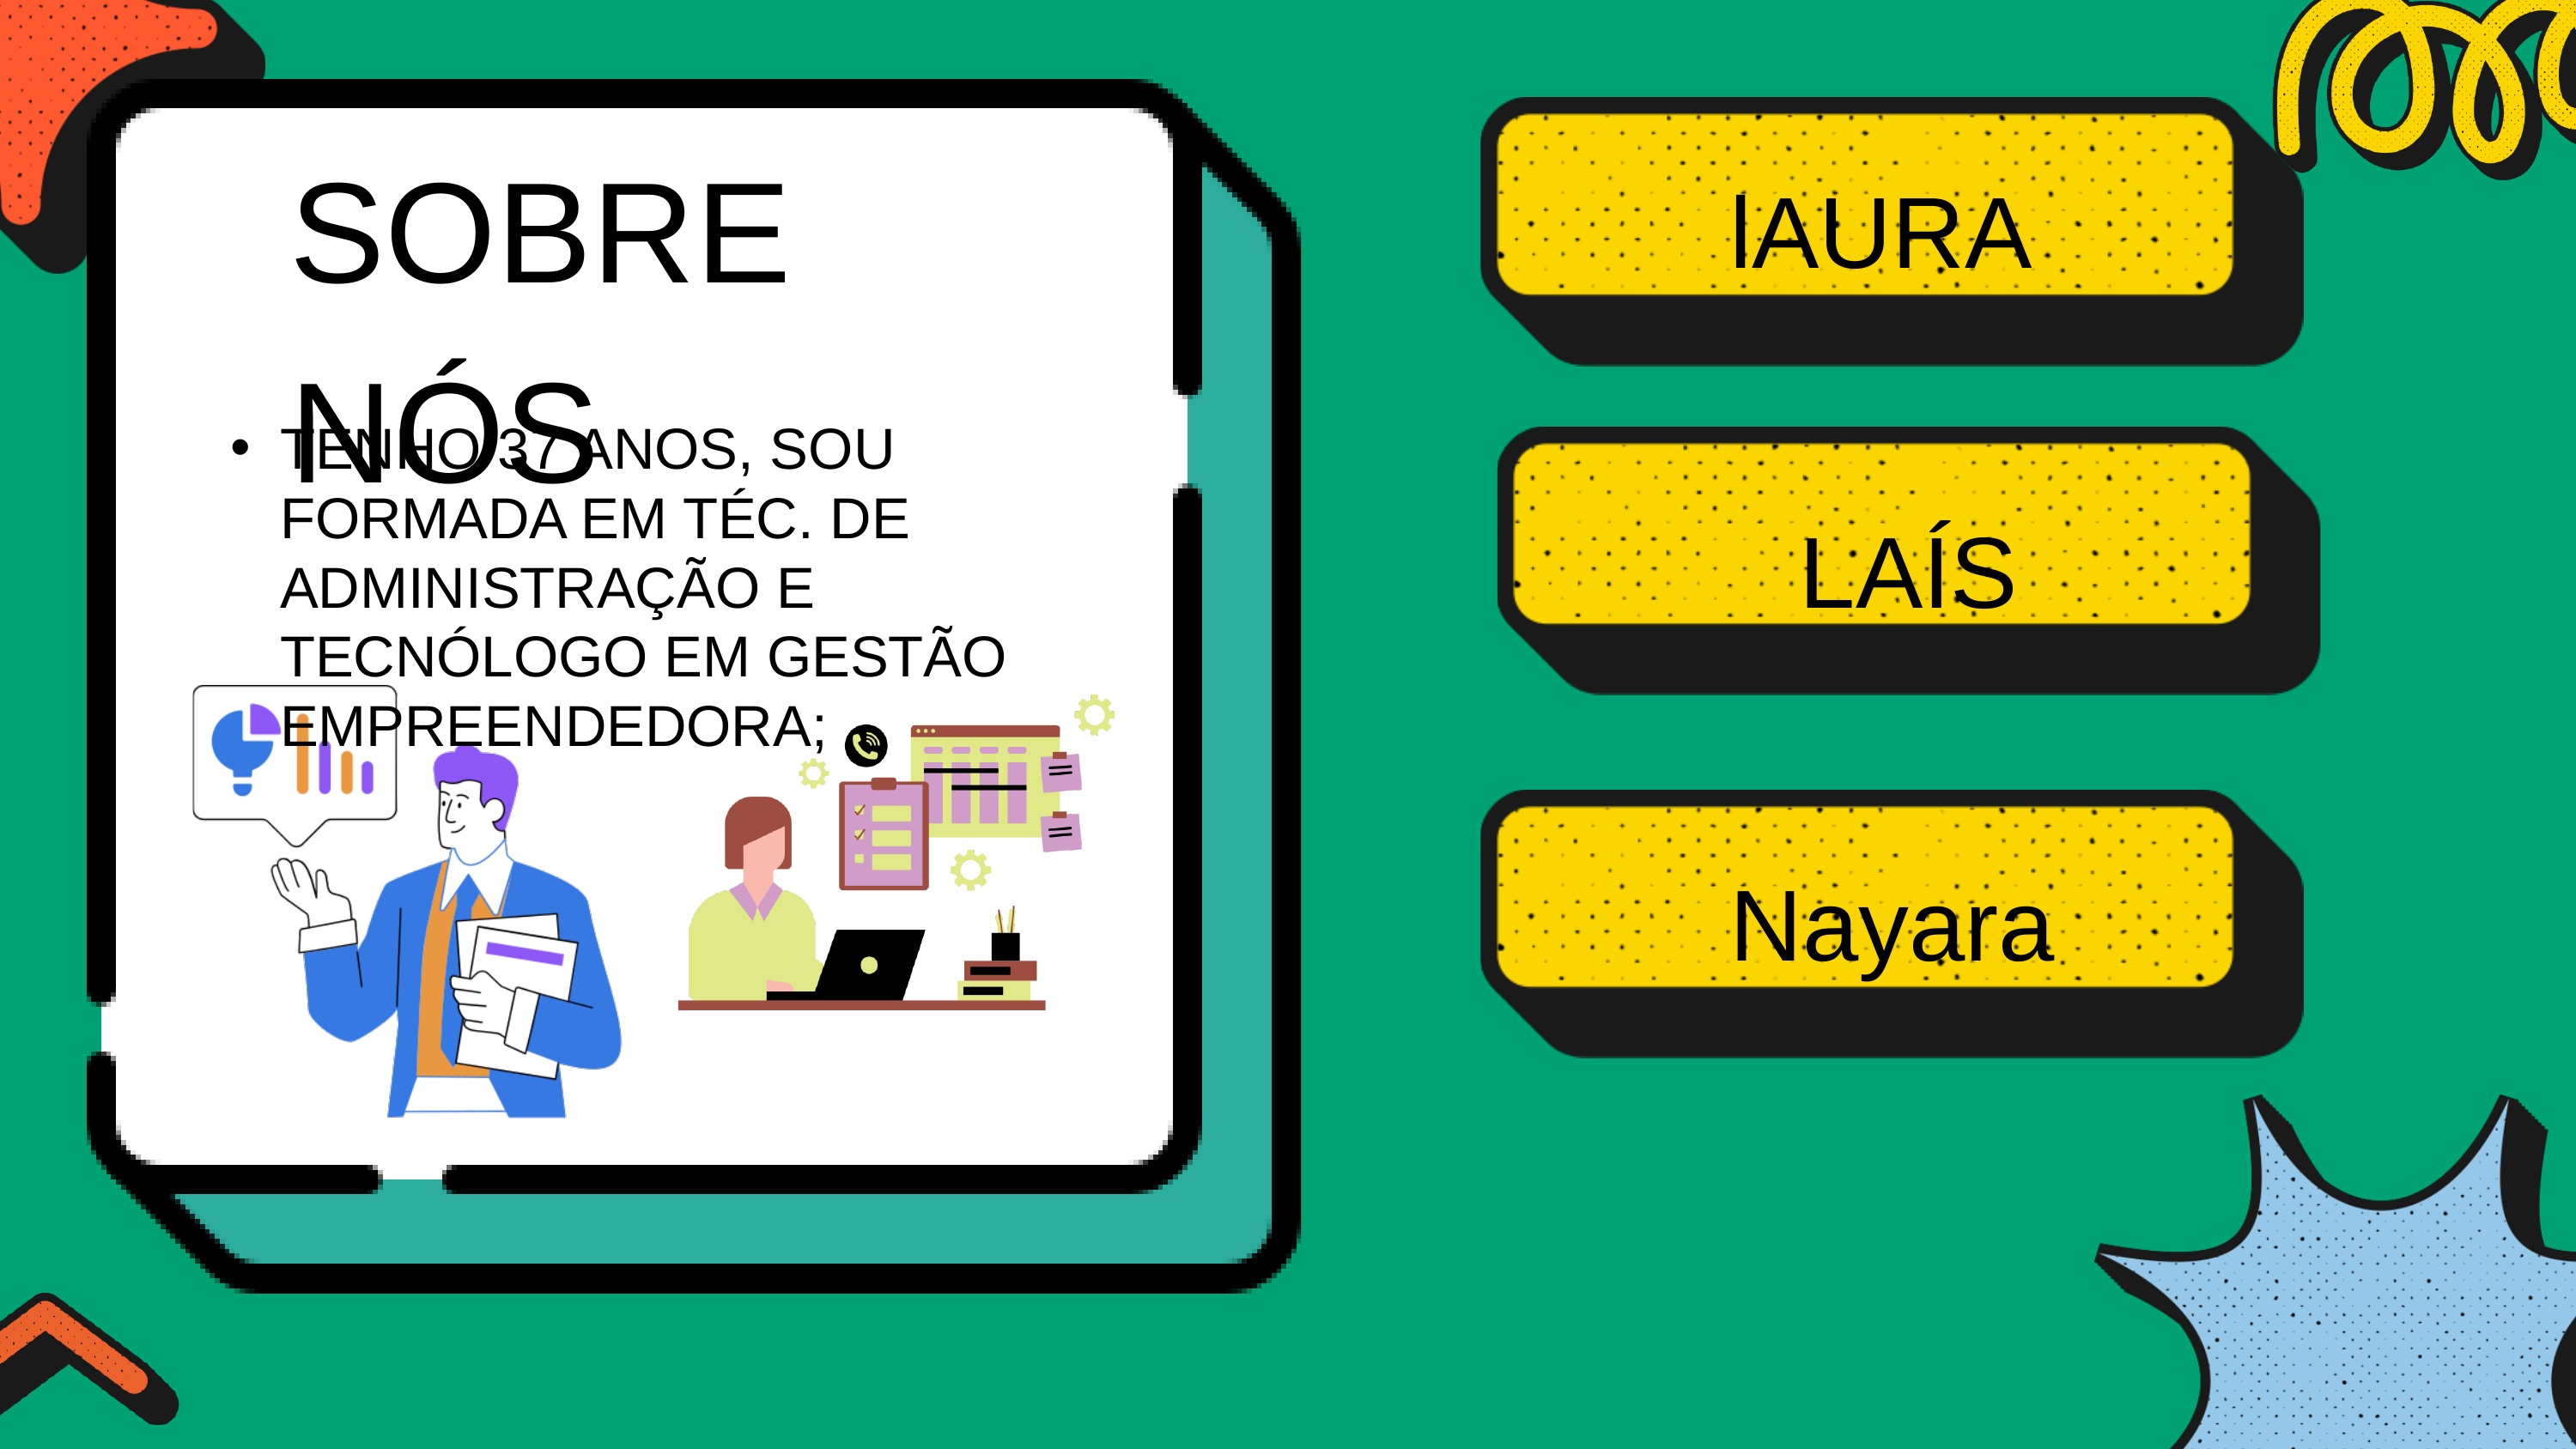

SOBRE NÓS
lAURA

TENHO 37 ANOS, SOU FORMADA EM TÉC. DE ADMINISTRAÇÃO E TECNÓLOGO EM GESTÃO EMPREENDEDORA;

LAÍS

Nayara